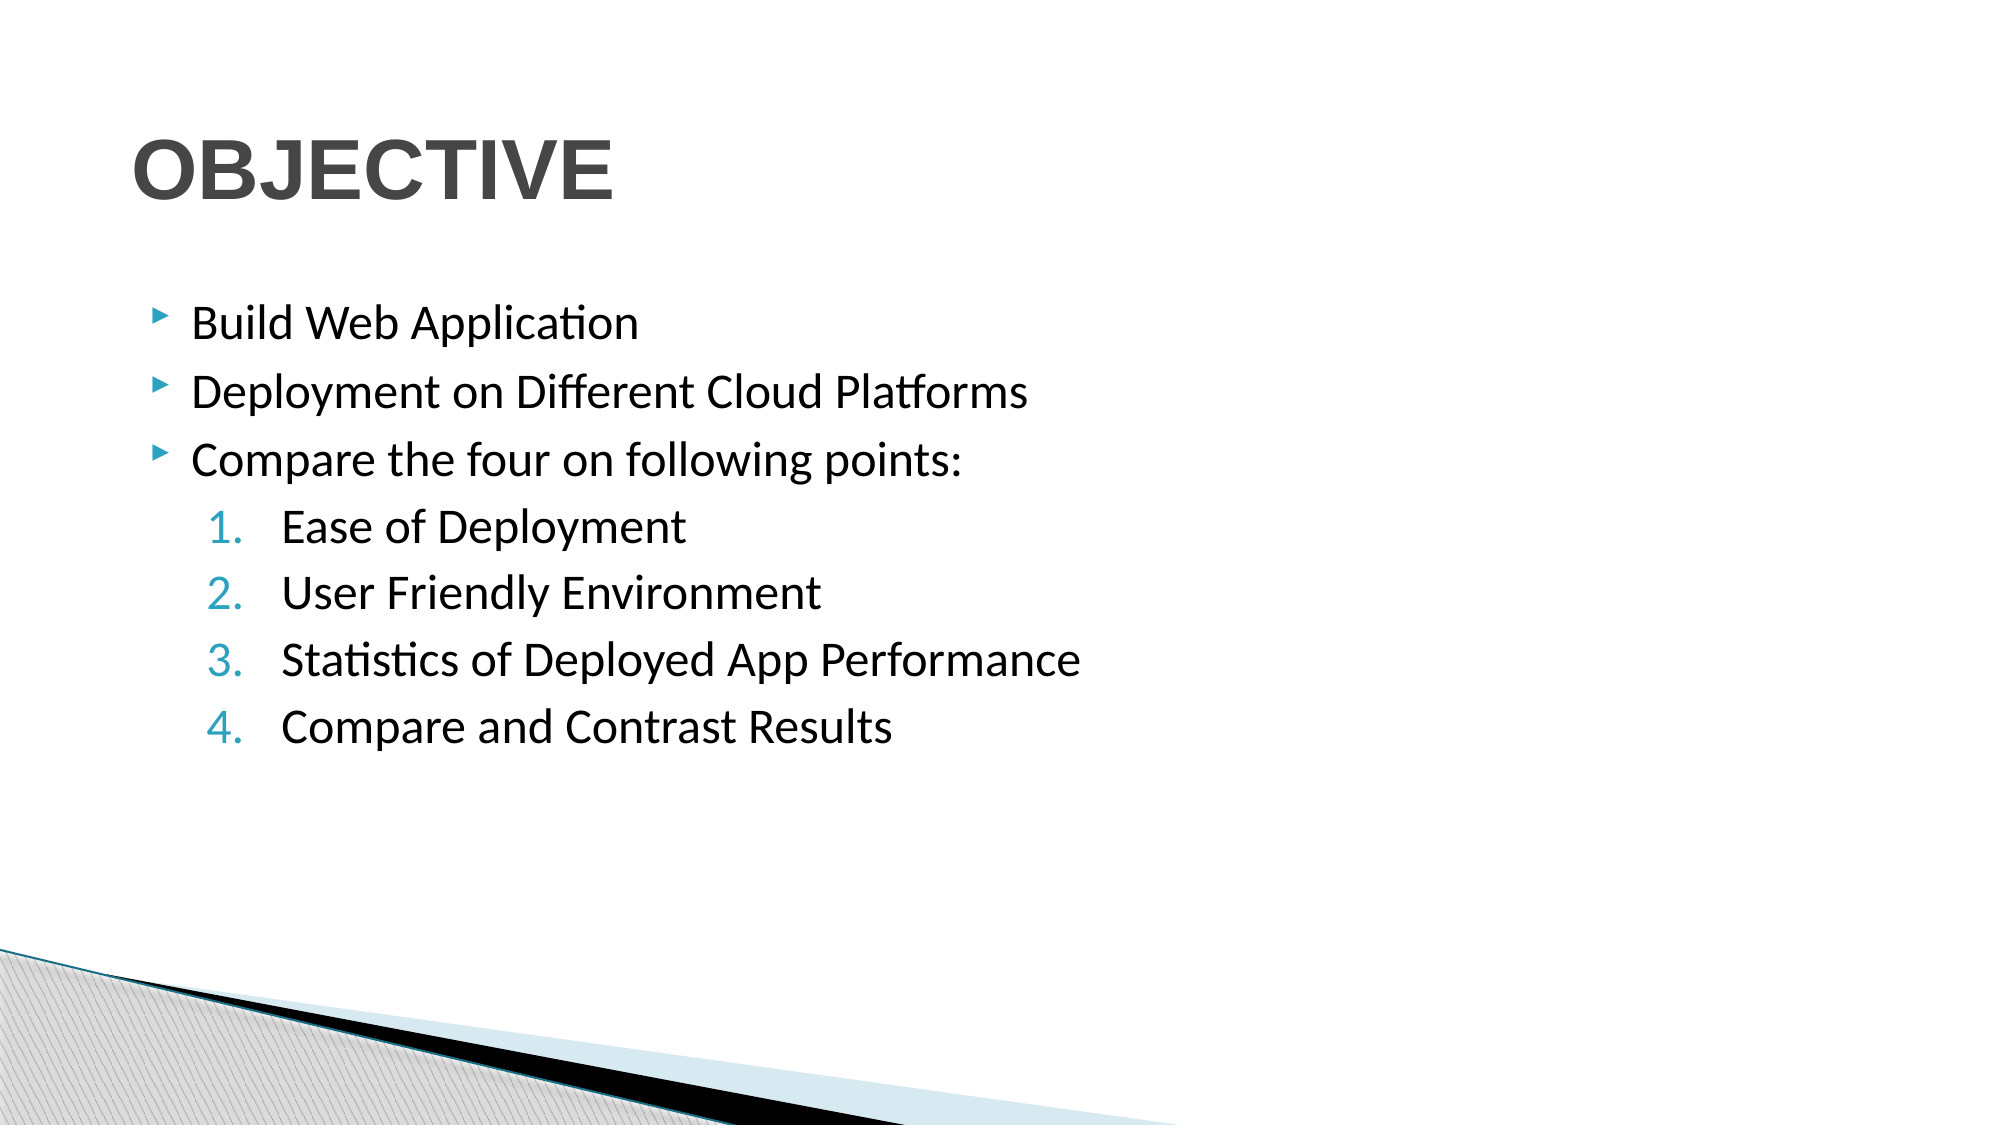

# OBJECTIVE
Build Web Application
Deployment on Different Cloud Platforms
Compare the four on following points:
Ease of Deployment
User Friendly Environment
Statistics of Deployed App Performance
Compare and Contrast Results